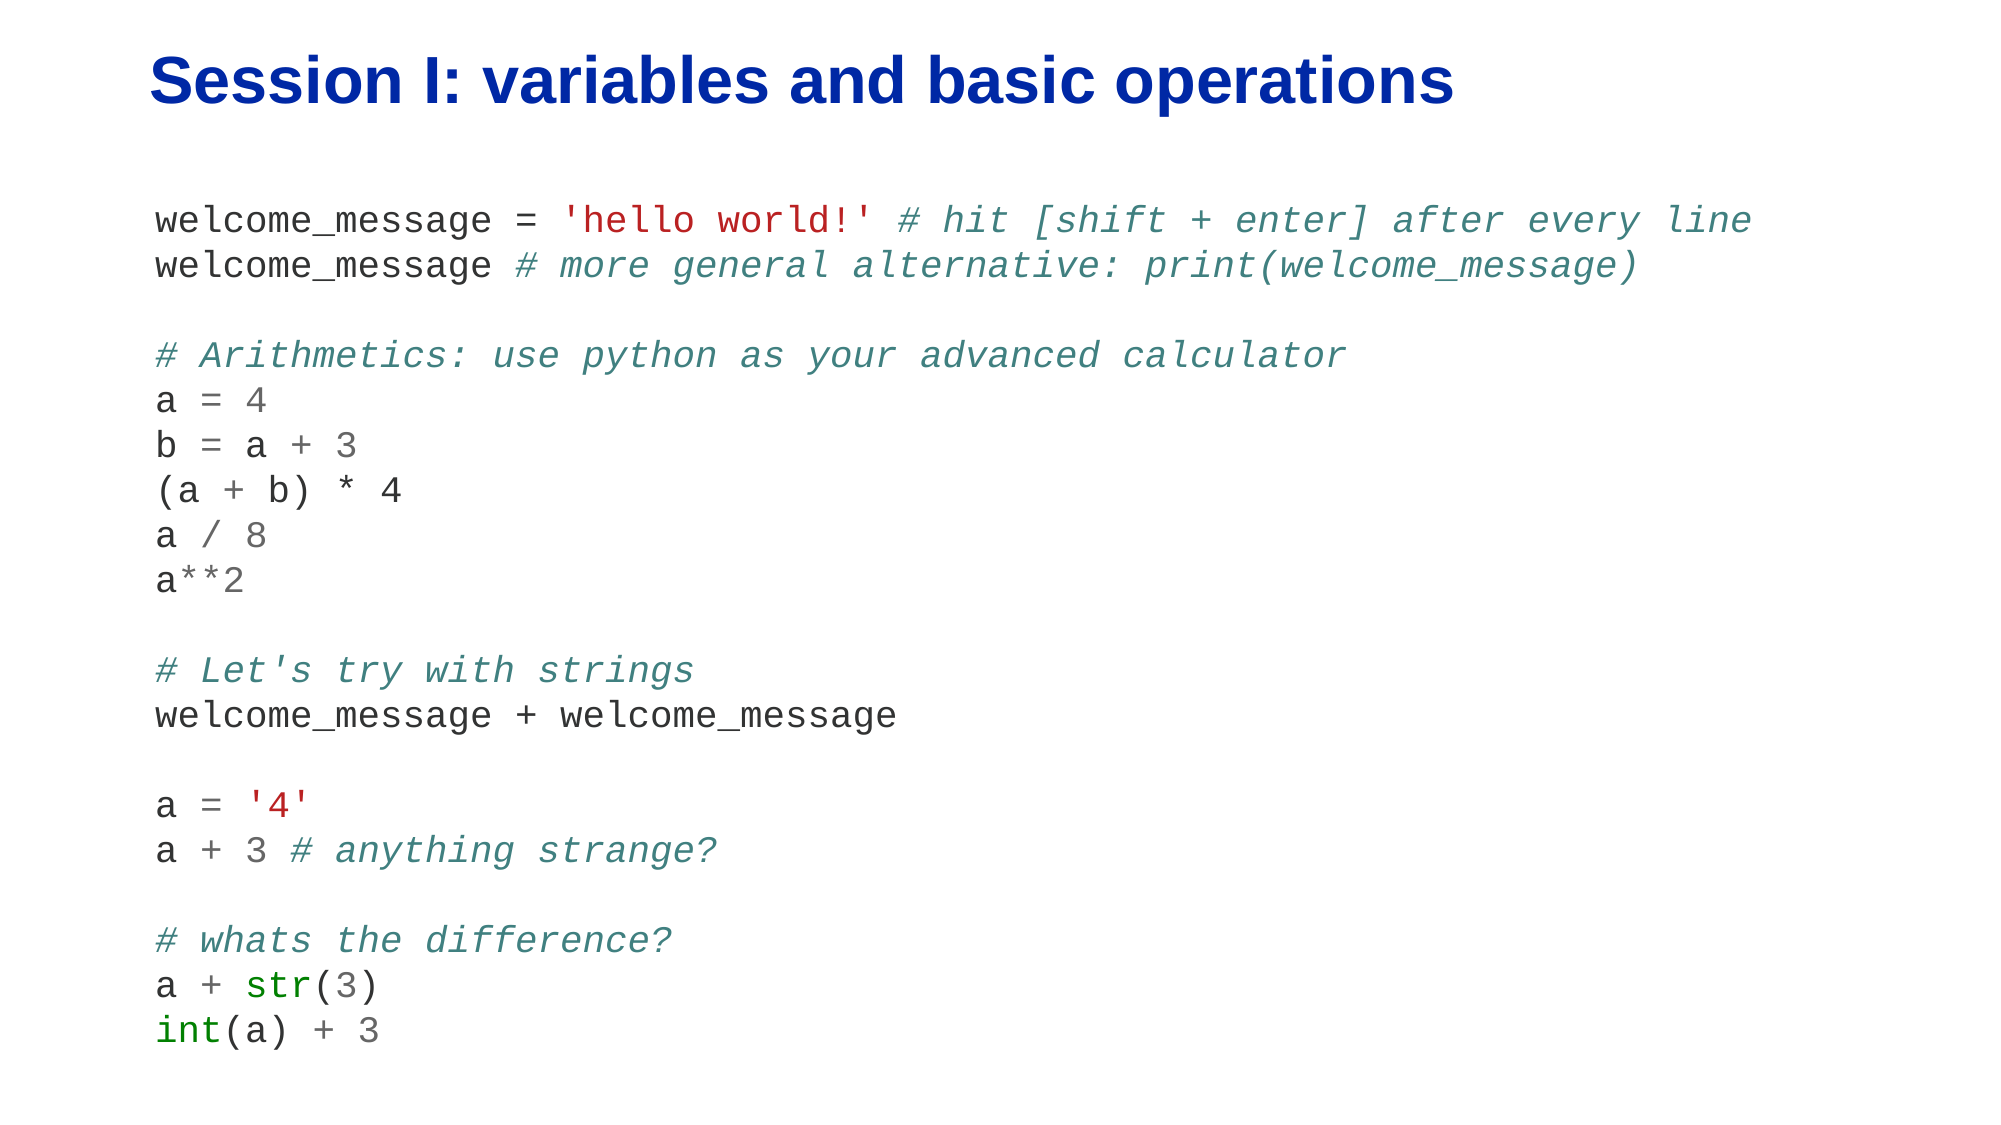

# Session I: variables and basic operations
welcome_message = 'hello world!' # hit [shift + enter] after every line
welcome_message # more general alternative: print(welcome_message)

# Arithmetics: use python as your advanced calculator
a = 4
b = a + 3
(a + b) * 4
a / 8
a**2

# Let's try with strings
welcome_message + welcome_message

a = '4'
a + 3 # anything strange?

# whats the difference?
a + str(3)
int(a) + 3